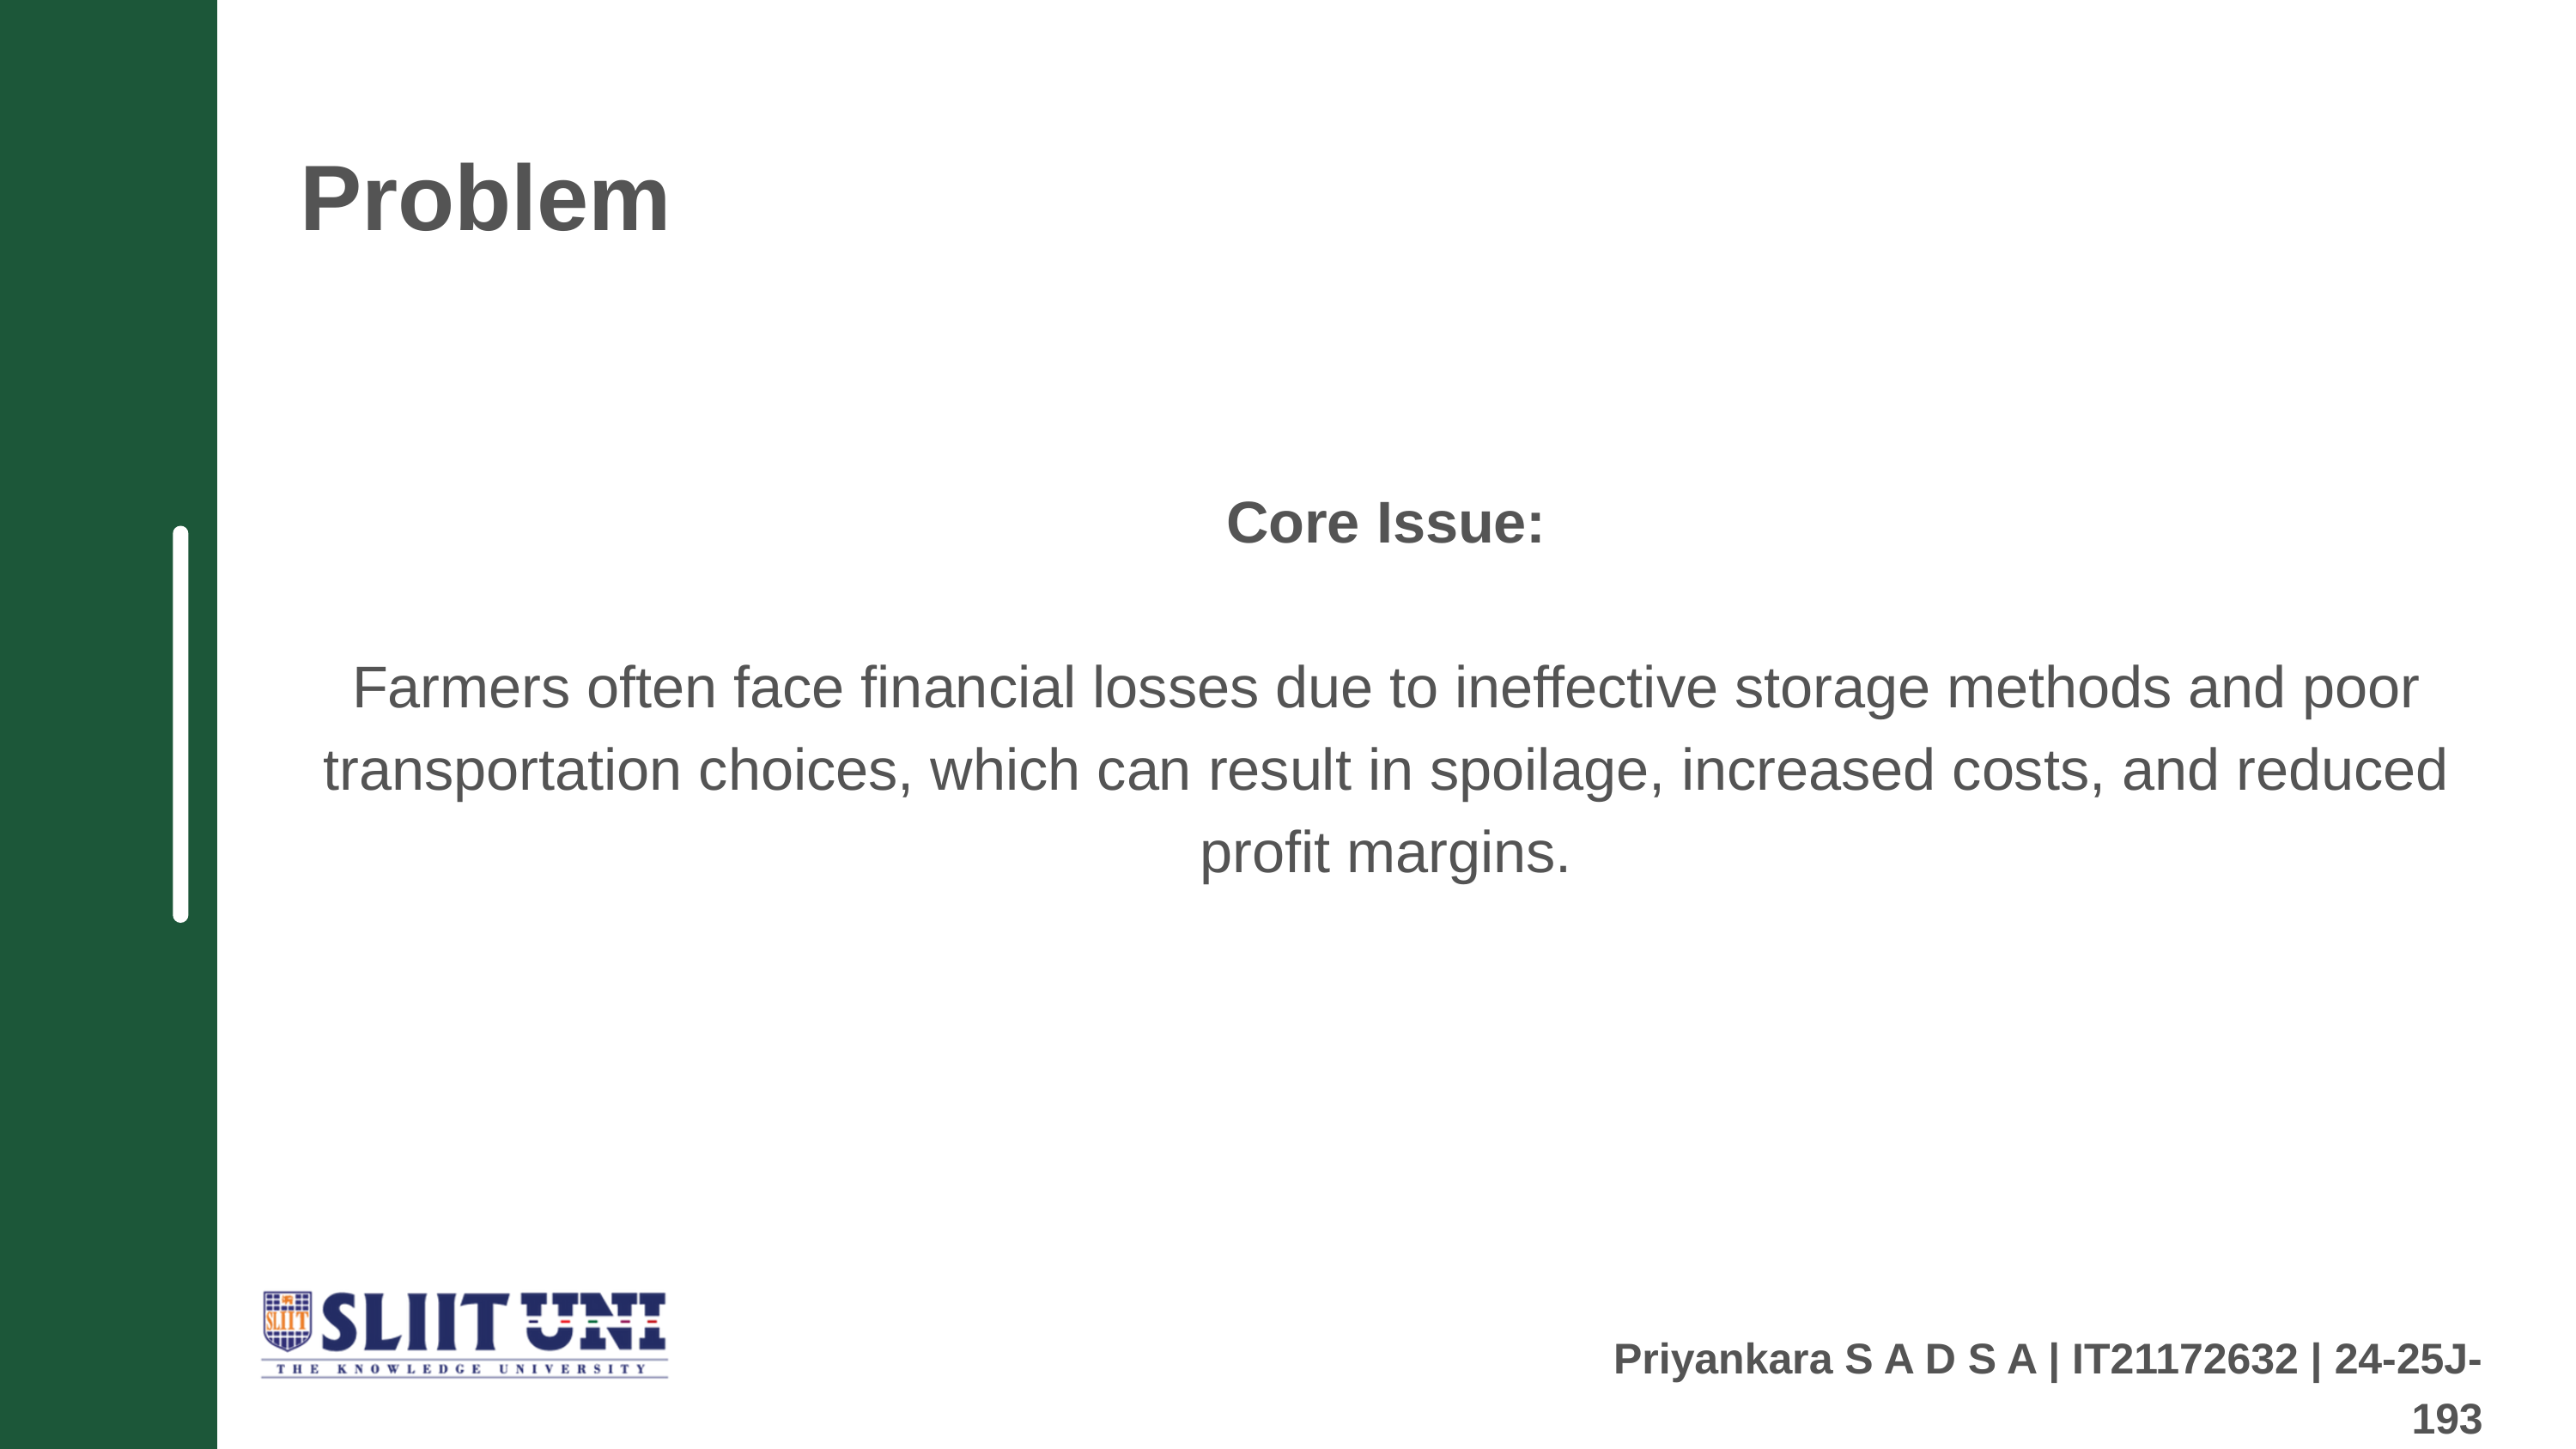

Problem

Core Issue:

Farmers often face financial losses due to ineffective storage methods and poor transportation choices, which can result in spoilage, increased costs, and reduced profit margins.

Priyankara S A D S A | IT21172632 | 24-25J-193